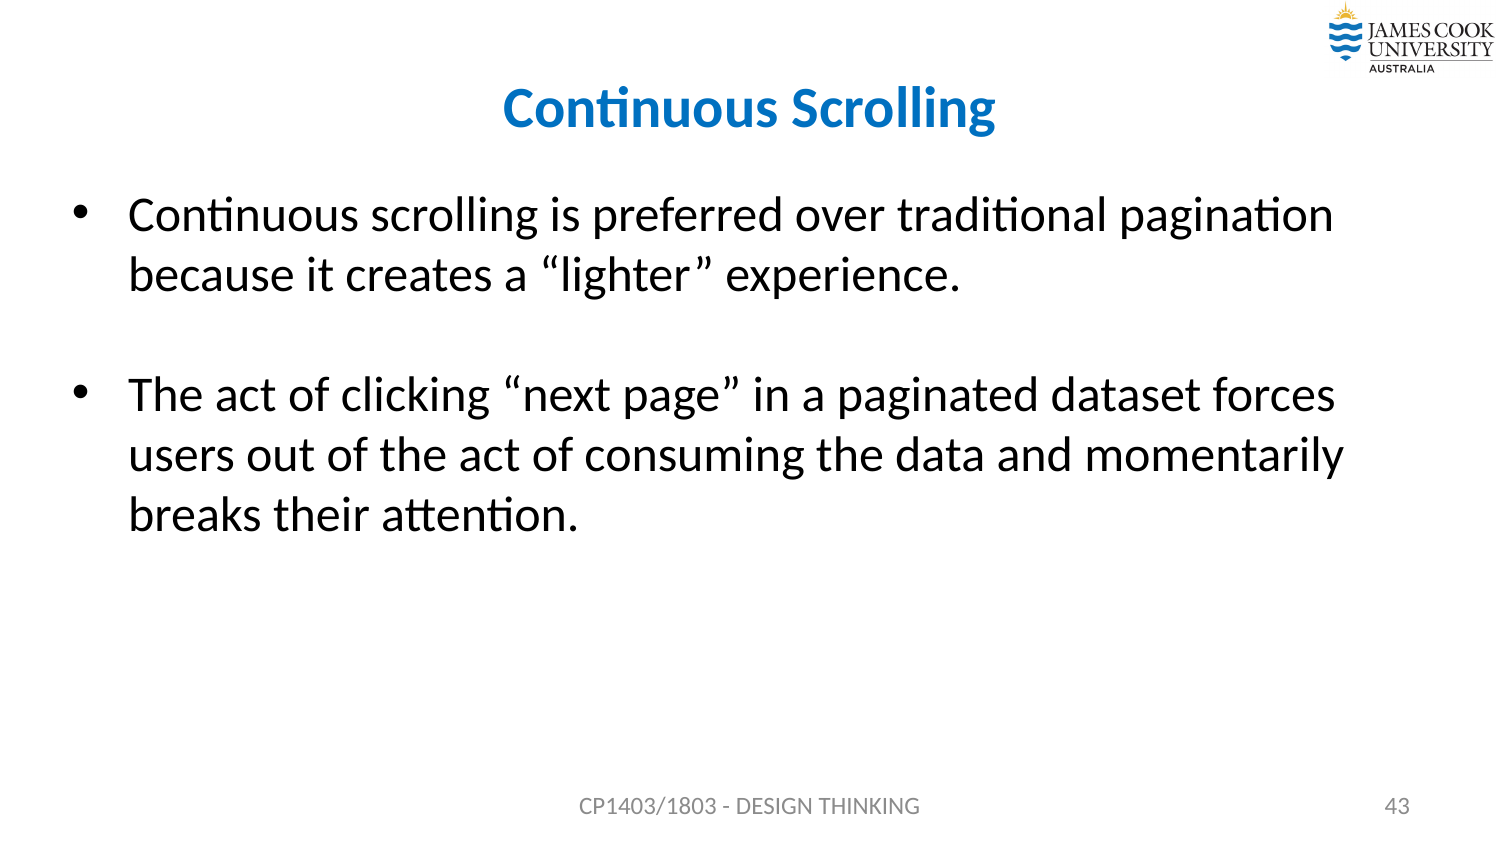

# Continuous Scrolling
Continuous scrolling is preferred over traditional pagination because it creates a “lighter” experience.

The act of clicking “next page” in a paginated dataset forces users out of the act of consuming the data and momentarily breaks their attention.
CP1403/1803 - DESIGN THINKING
43